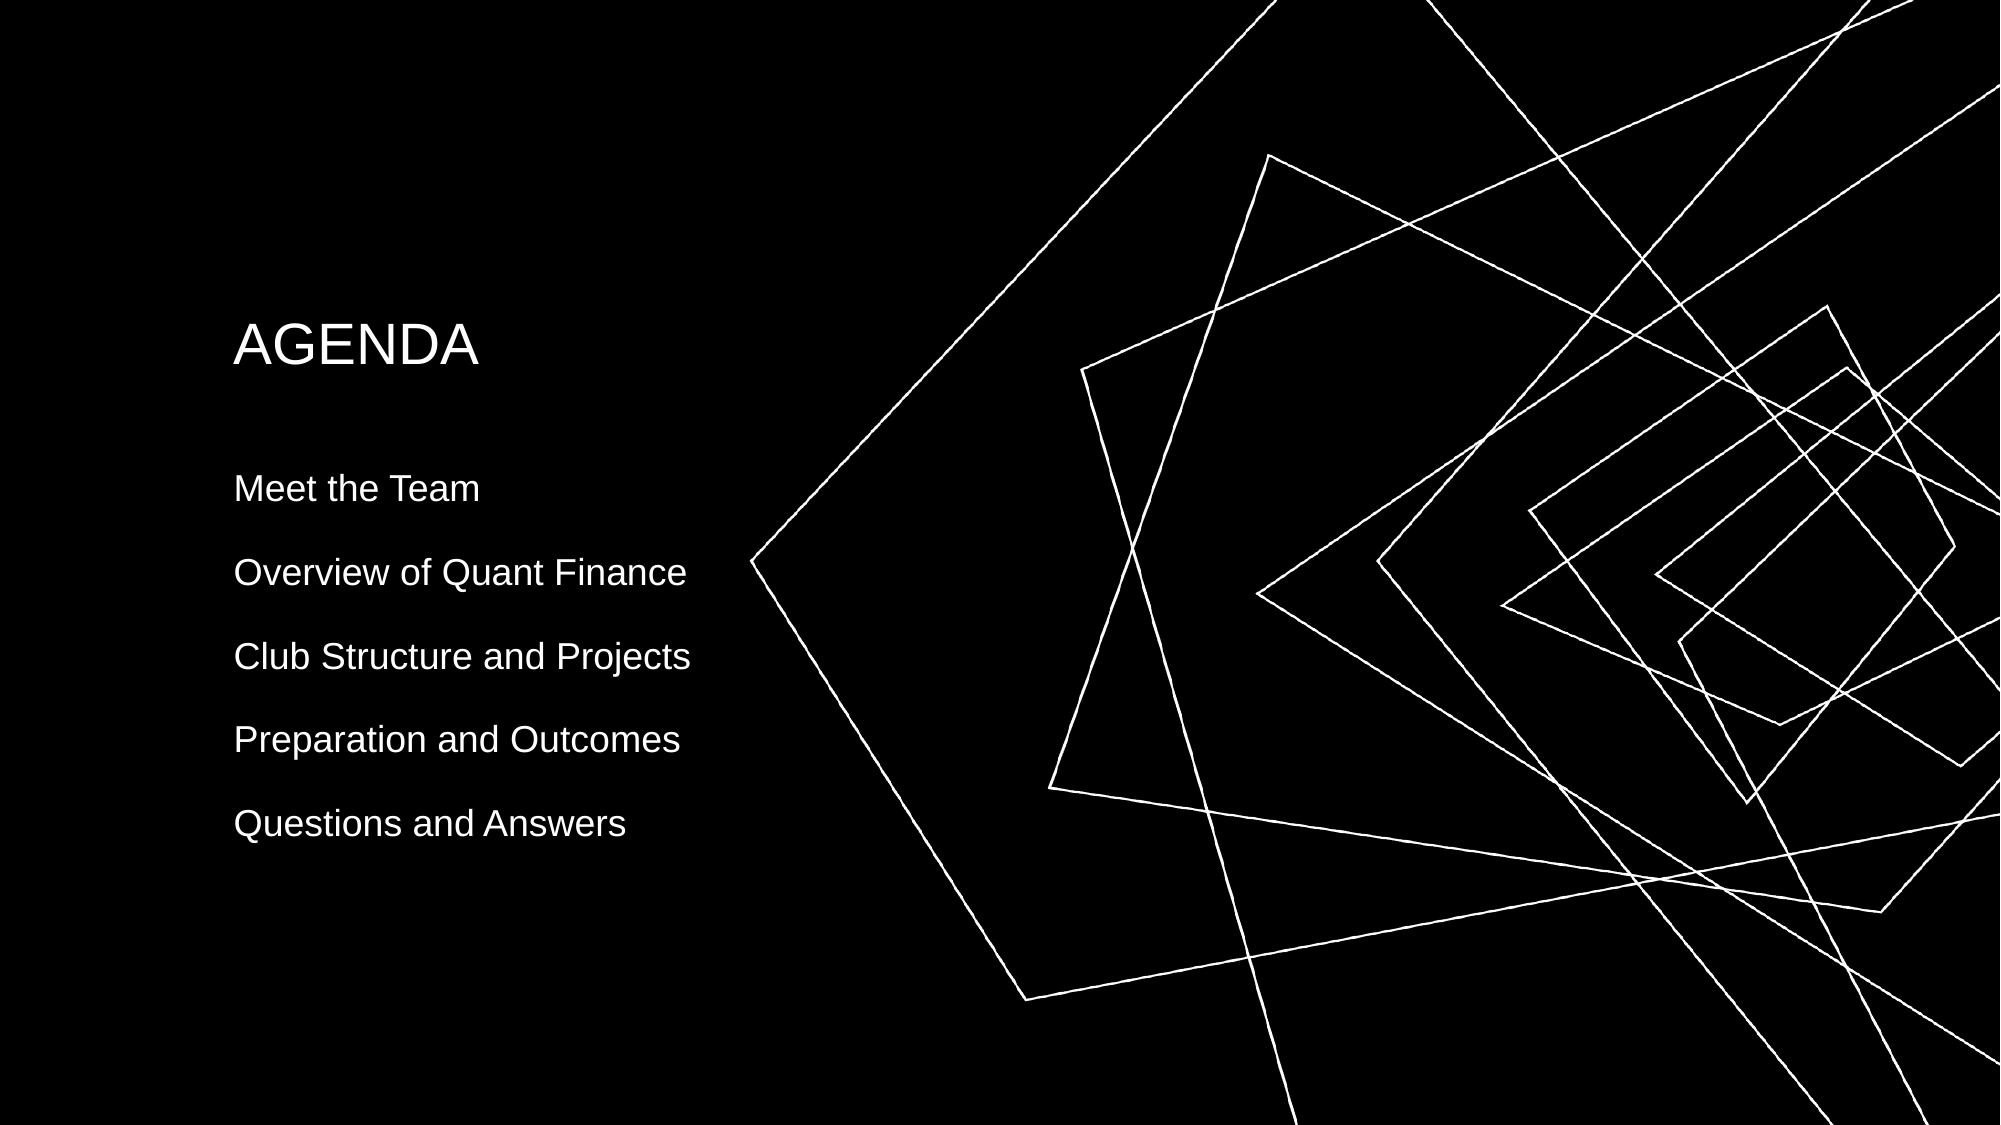

# AGENDA
Meet the Team
Overview of Quant Finance
Club Structure and Projects
Preparation and Outcomes
Questions and Answers